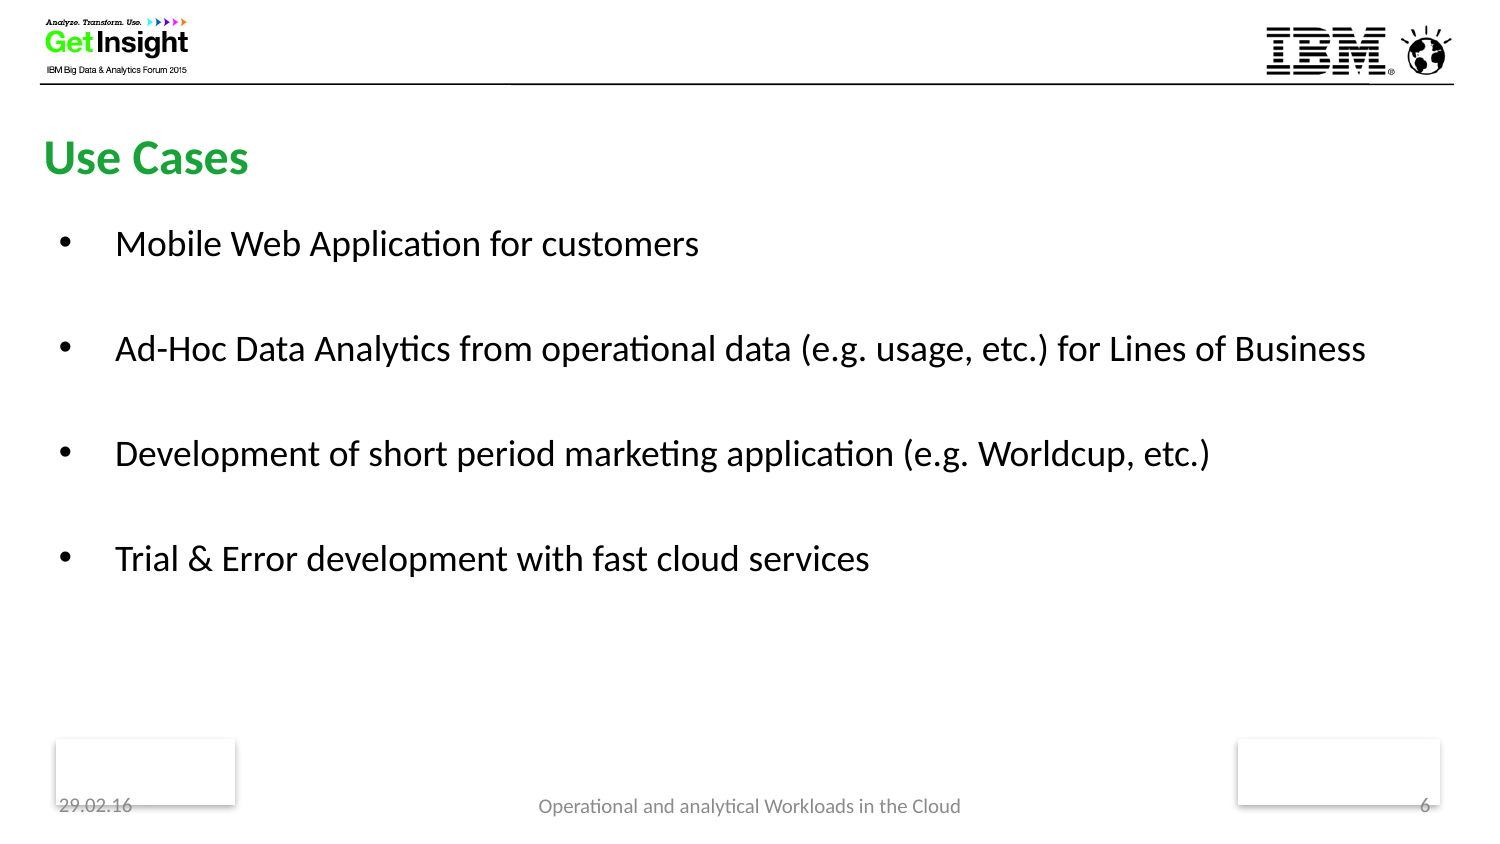

# Use Cases
Mobile Web Application for customers

Ad-Hoc Data Analytics from operational data (e.g. usage, etc.) for Lines of Business

Development of short period marketing application (e.g. Worldcup, etc.)

Trial & Error development with fast cloud services

29.02.16
6
Operational and analytical Workloads in the Cloud